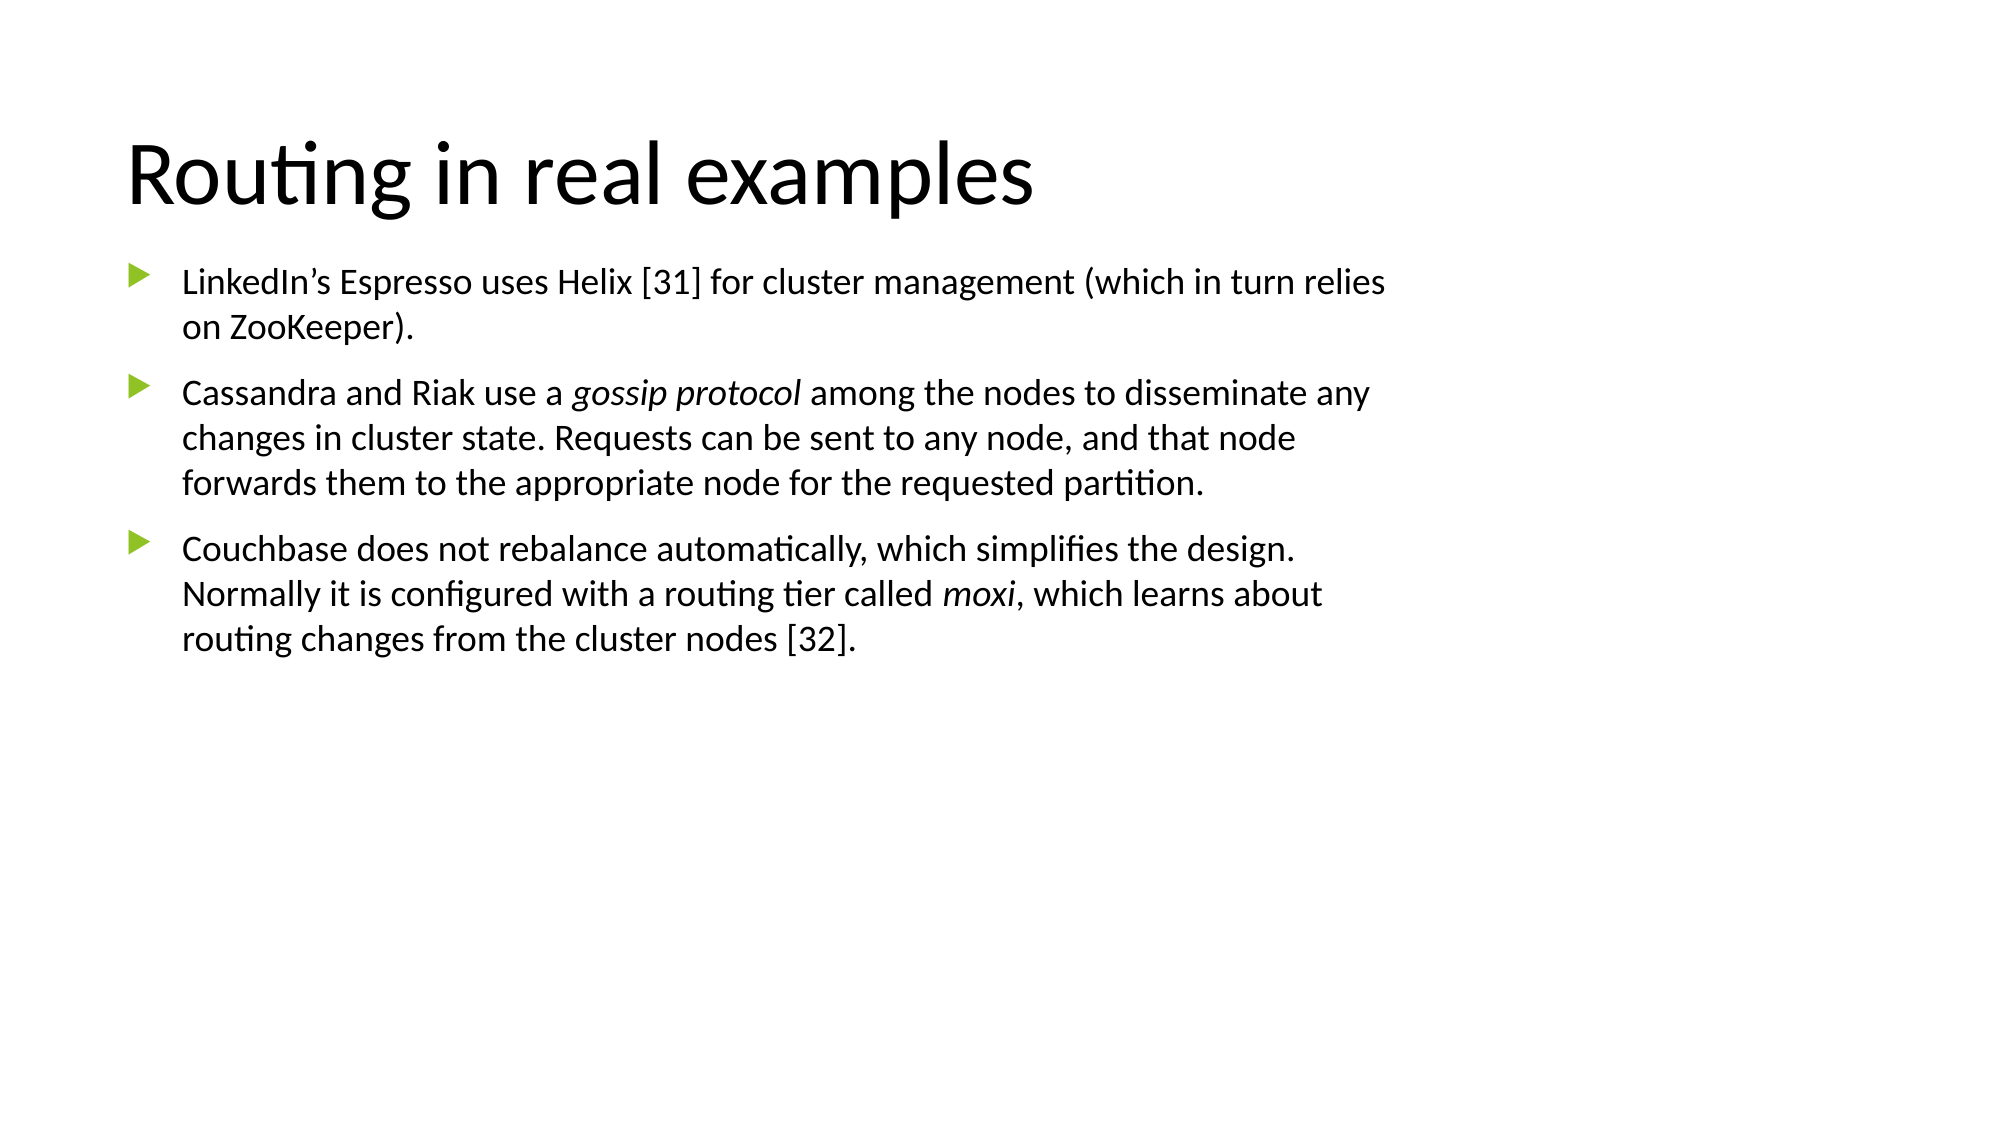

# Routing in real examples
LinkedIn’s Espresso uses Helix [31] for cluster management (which in turn relies on ZooKeeper).
Cassandra and Riak use a gossip protocol among the nodes to disseminate any changes in cluster state. Requests can be sent to any node, and that node forwards them to the appropriate node for the requested partition.
Couchbase does not rebalance automatically, which simplifies the design. Normally it is configured with a routing tier called moxi, which learns about routing changes from the cluster nodes [32].